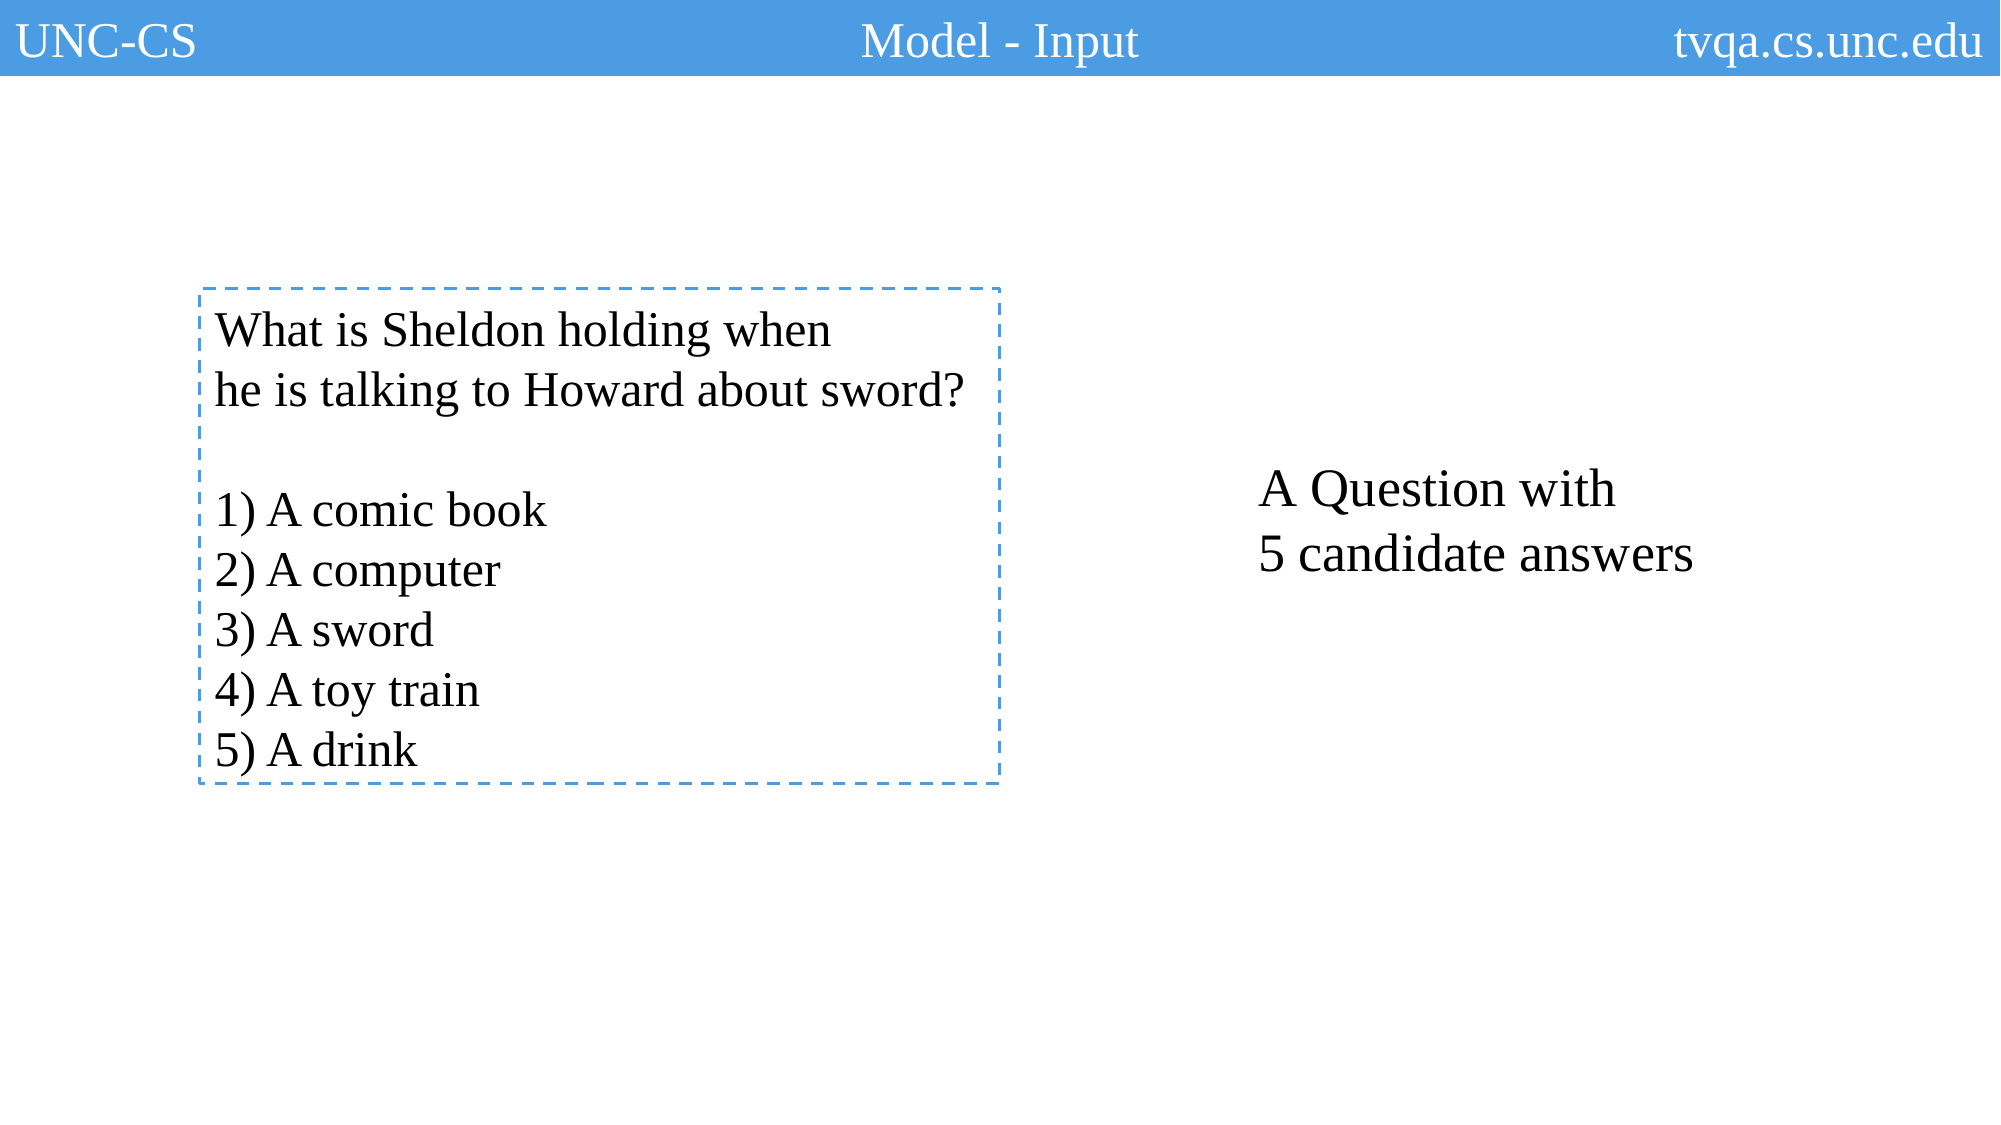

UNC-CS
Model - Input
tvqa.cs.unc.edu
What is Sheldon holding when
he is talking to Howard about sword?

1) A comic book
2) A computer
3) A sword
4) A toy train
5) A drink
A Question with
5 candidate answers